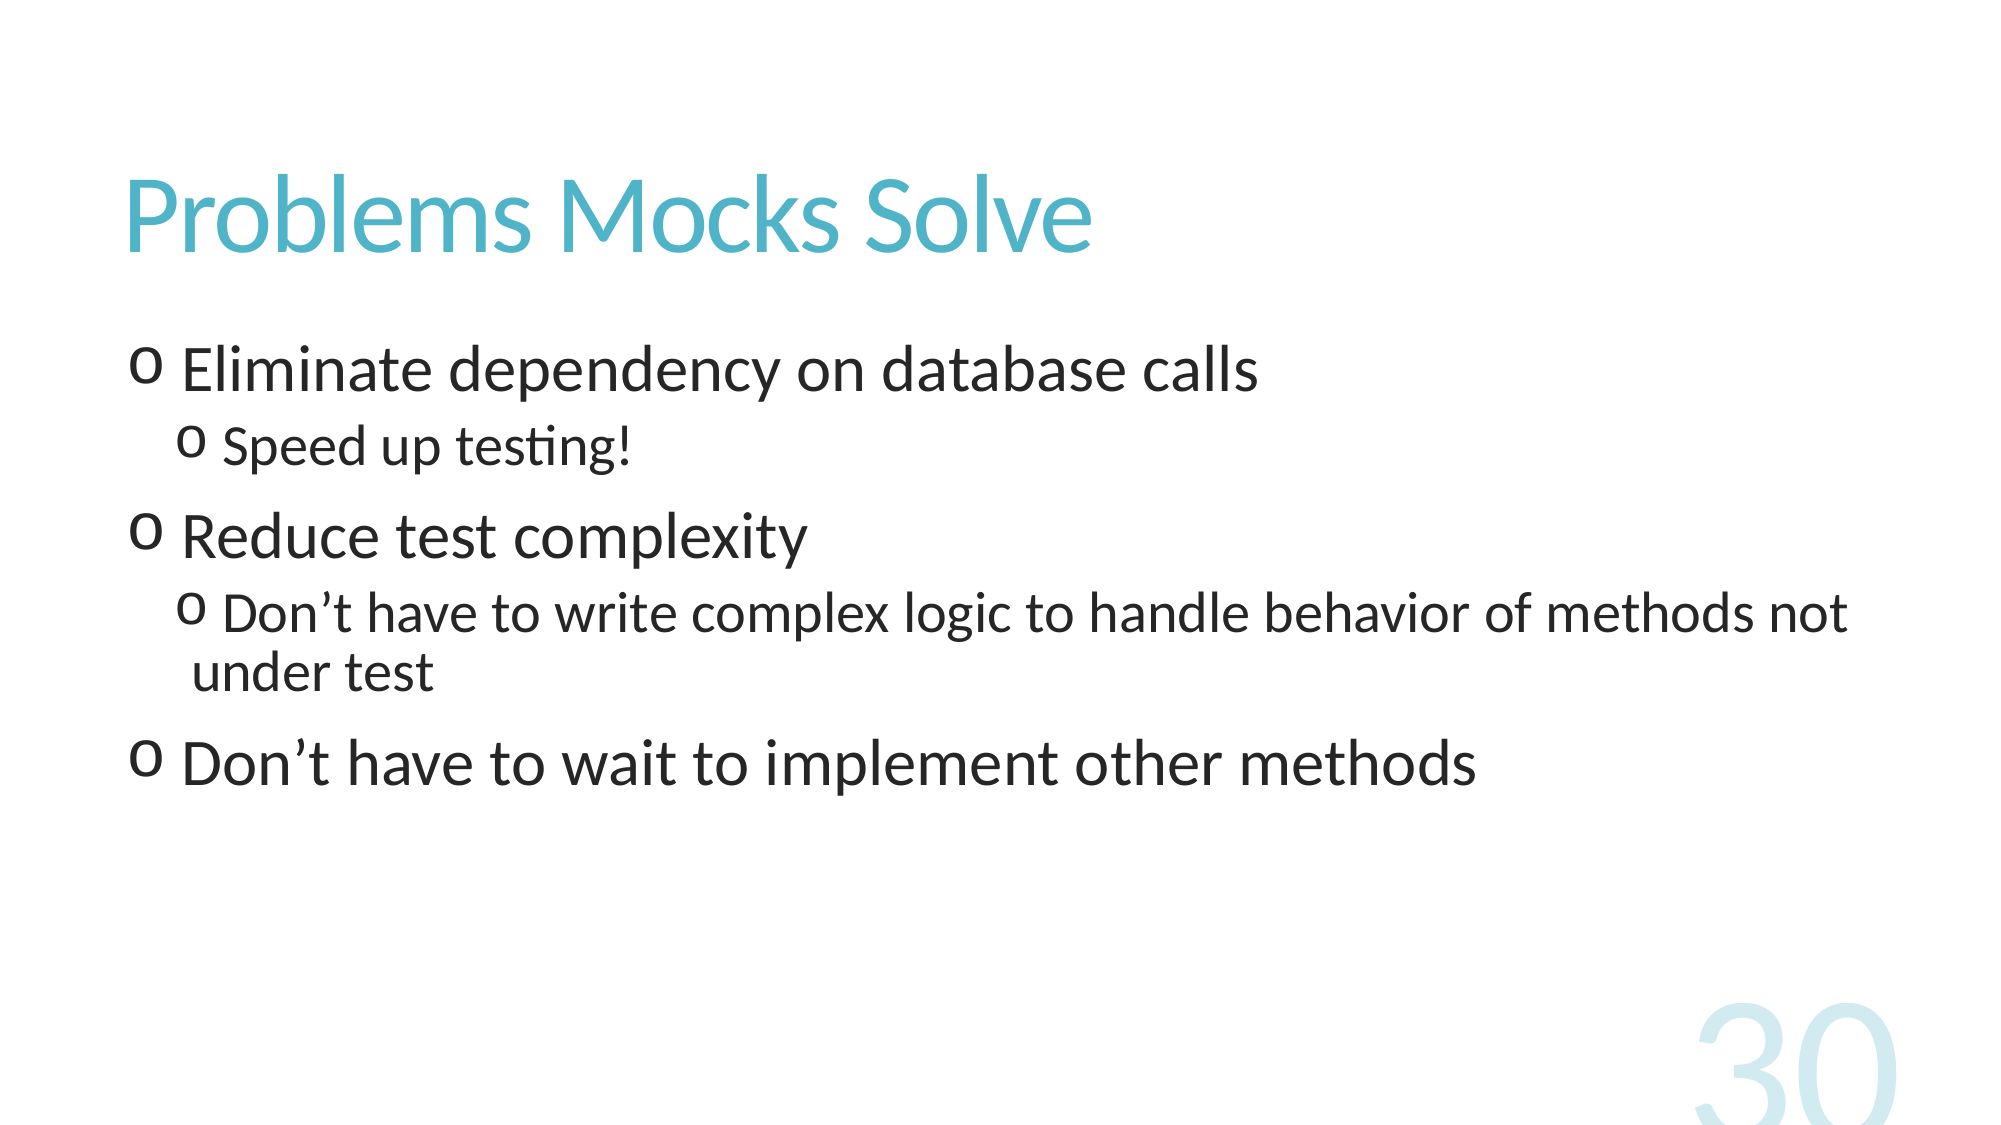

# Problems Mocks Solve
 Eliminate dependency on database calls
 Speed up testing!
 Reduce test complexity
 Don’t have to write complex logic to handle behavior of methods not under test
 Don’t have to wait to implement other methods
30